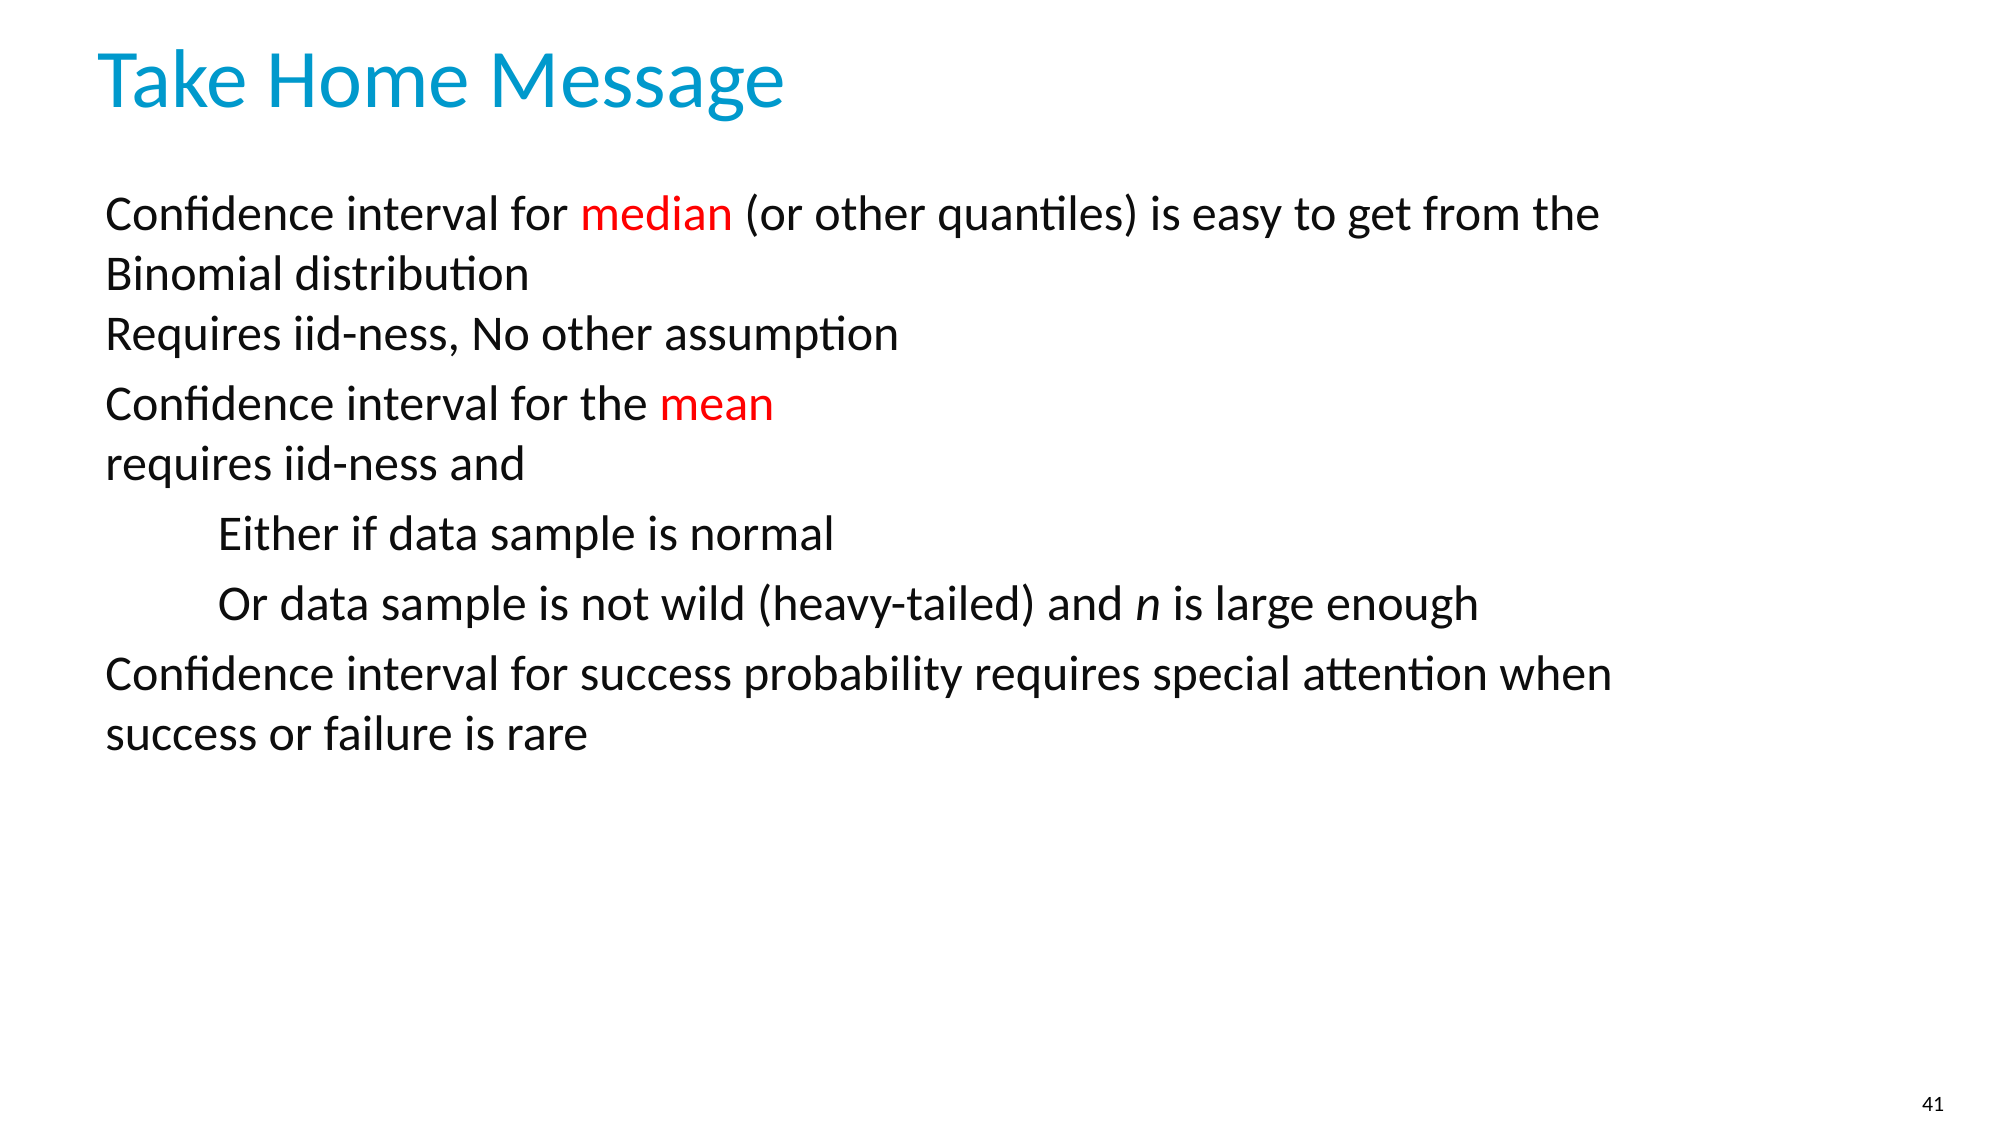

# Take Home Message
Confidence interval for median (or other quantiles) is easy to get from the Binomial distribution
Requires iid-ness, No other assumption
Confidence interval for the mean
requires iid-ness and
Either if data sample is normal
Or data sample is not wild (heavy-tailed) and n is large enough
Confidence interval for success probability requires special attention when success or failure is rare
41